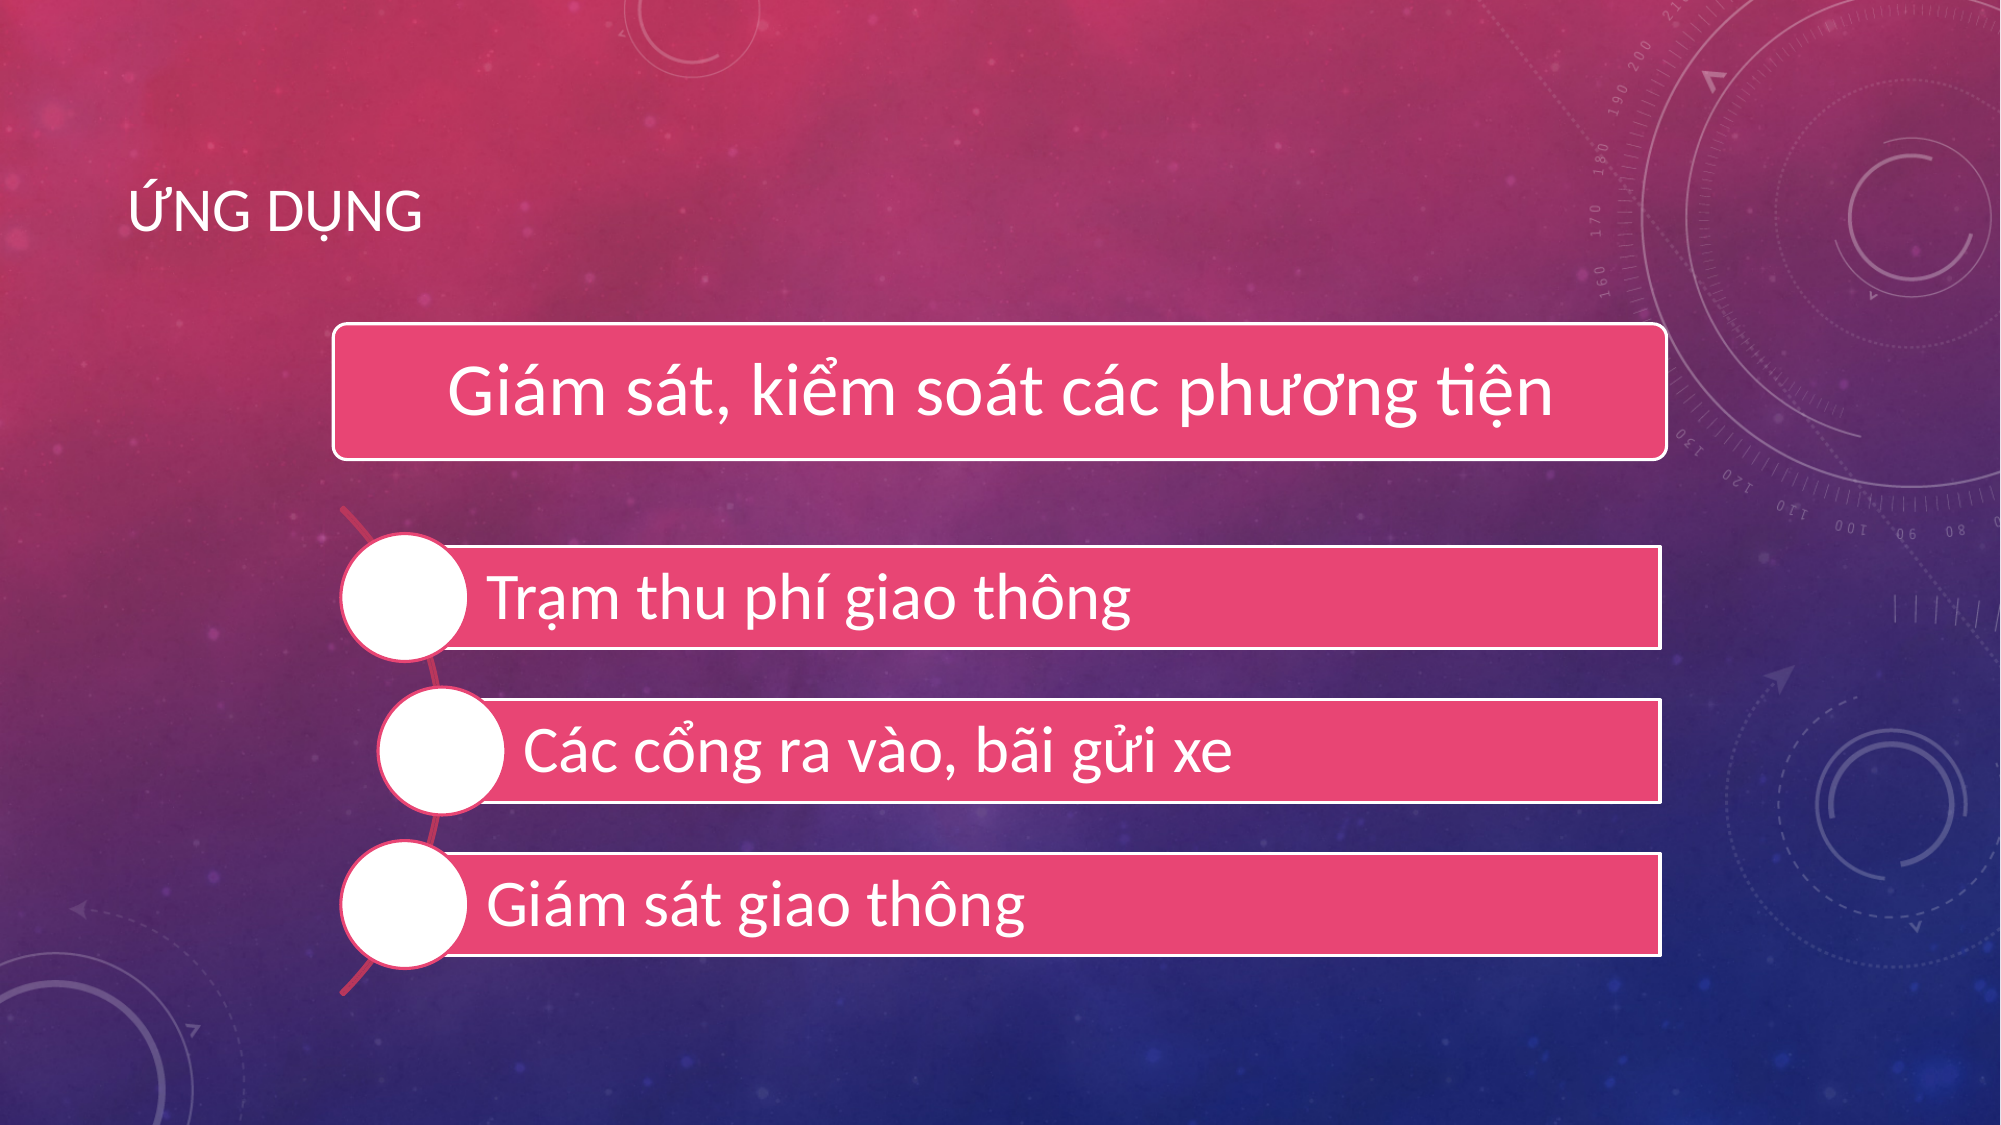

# Ứng dụng
Giám sát, kiểm soát các phương tiện
Trạm thu phí giao thông
Các cổng ra vào, bãi gửi xe
Giám sát giao thông